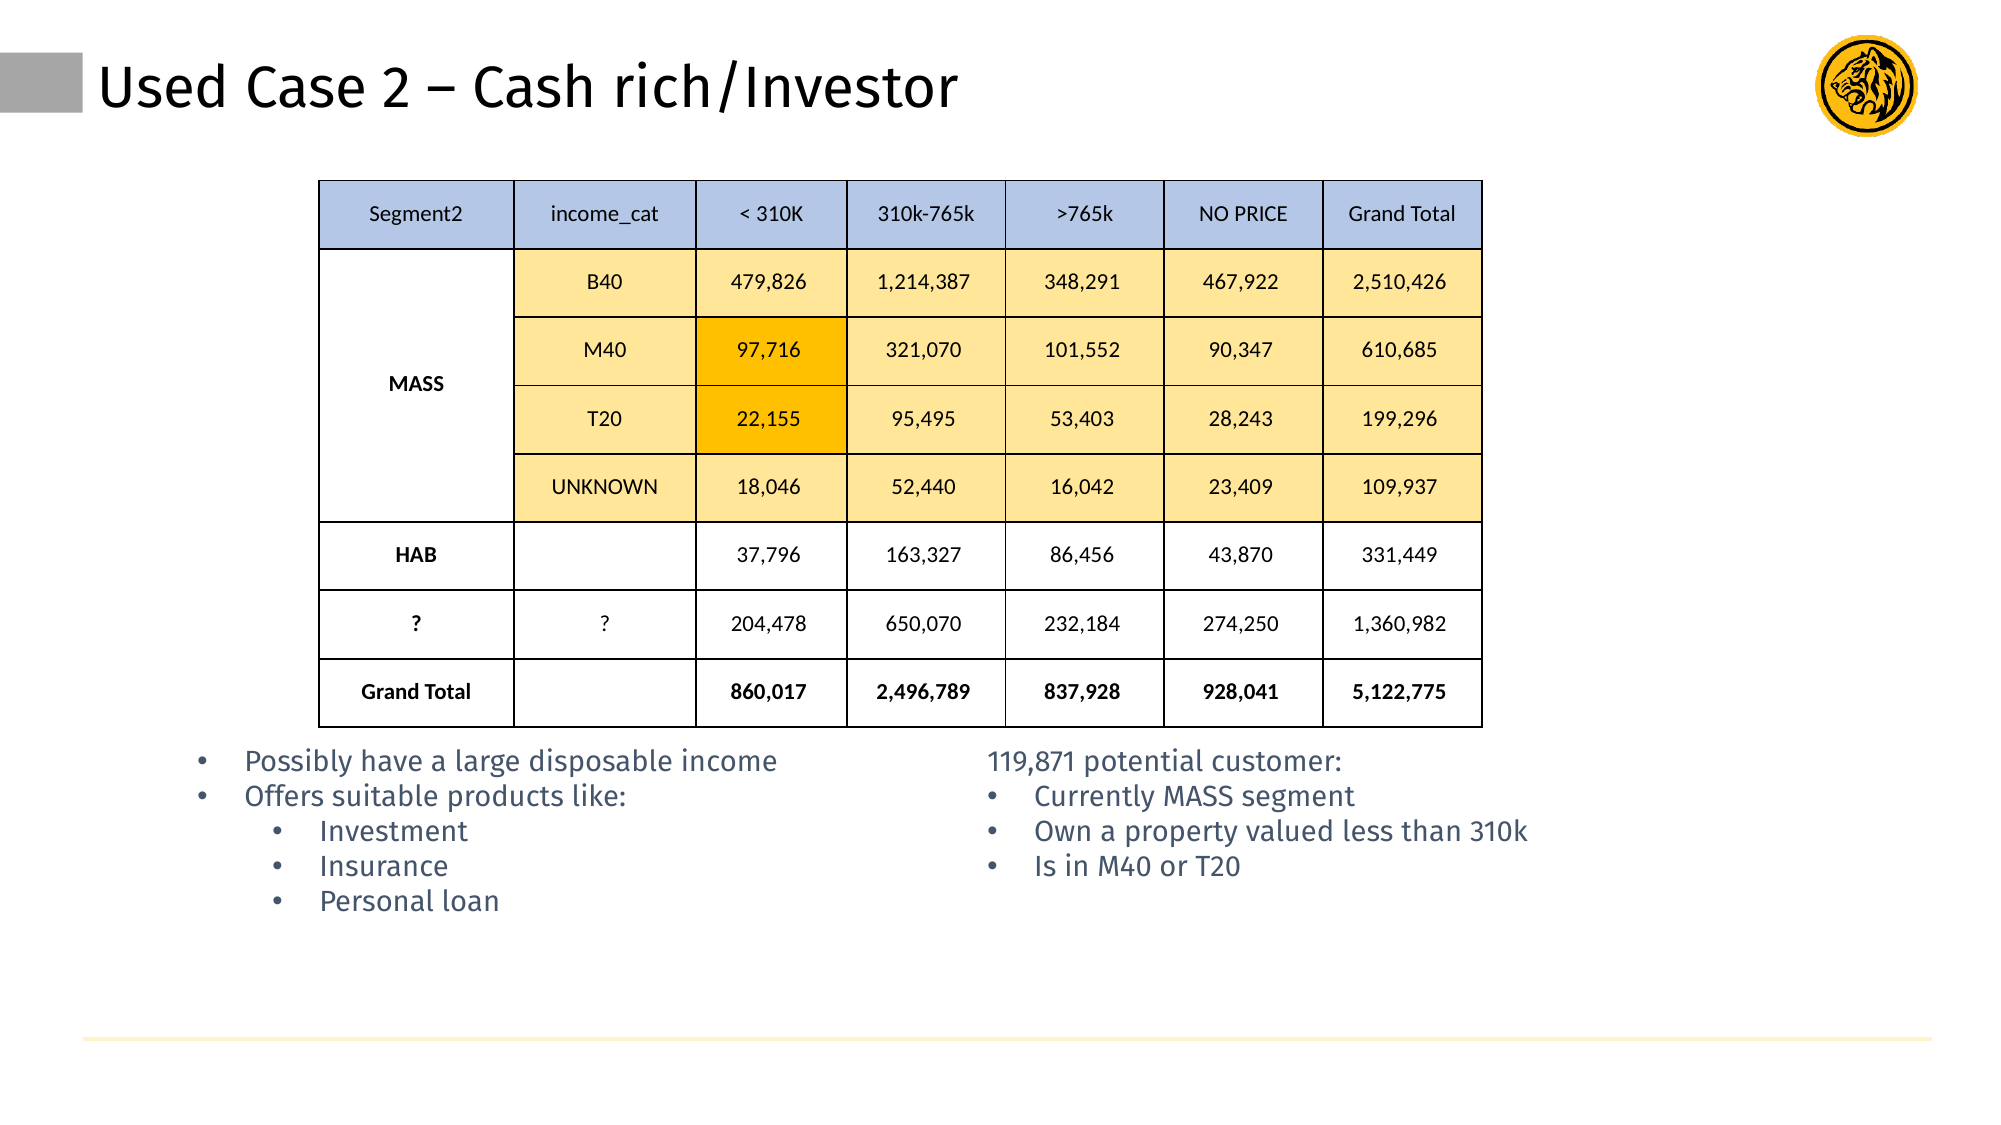

Used Case 2 – Cash rich/Investor
| Segment2 | income\_cat | < 310K | 310k-765k | >765k | NO PRICE | Grand Total |
| --- | --- | --- | --- | --- | --- | --- |
| MASS | B40 | 479,826 | 1,214,387 | 348,291 | 467,922 | 2,510,426 |
|  | M40 | 97,716 | 321,070 | 101,552 | 90,347 | 610,685 |
|  | T20 | 22,155 | 95,495 | 53,403 | 28,243 | 199,296 |
|  | UNKNOWN | 18,046 | 52,440 | 16,042 | 23,409 | 109,937 |
| HAB |  | 37,796 | 163,327 | 86,456 | 43,870 | 331,449 |
| ? | ? | 204,478 | 650,070 | 232,184 | 274,250 | 1,360,982 |
| Grand Total |  | 860,017 | 2,496,789 | 837,928 | 928,041 | 5,122,775 |
Possibly have a large disposable income
Offers suitable products like:
Investment
Insurance
Personal loan

119,871 potential customer:
Currently MASS segment
Own a property valued less than 310k
Is in M40 or T20